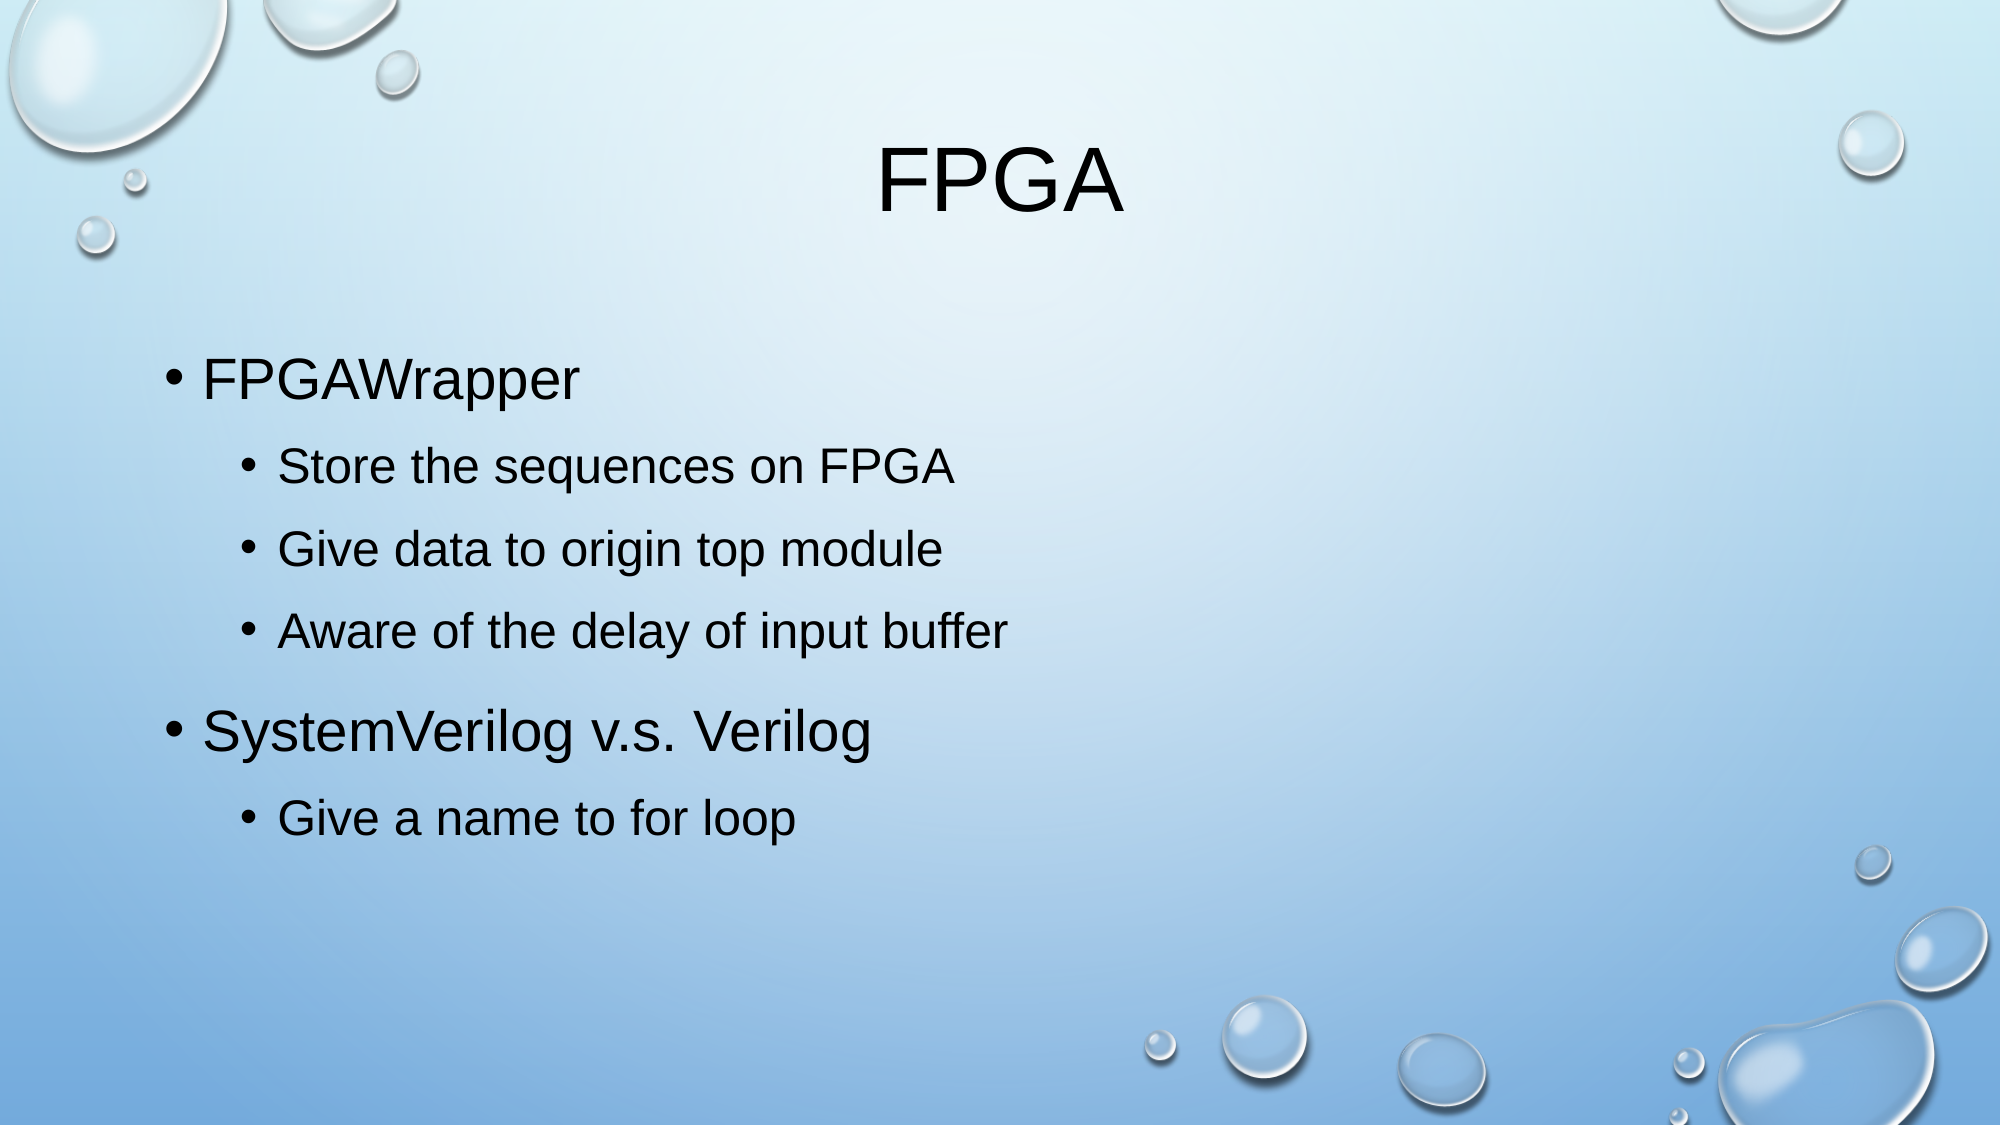

# FPGA
FPGAWrapper
Store the sequences on FPGA
Give data to origin top module
Aware of the delay of input buffer
SystemVerilog v.s. Verilog
Give a name to for loop